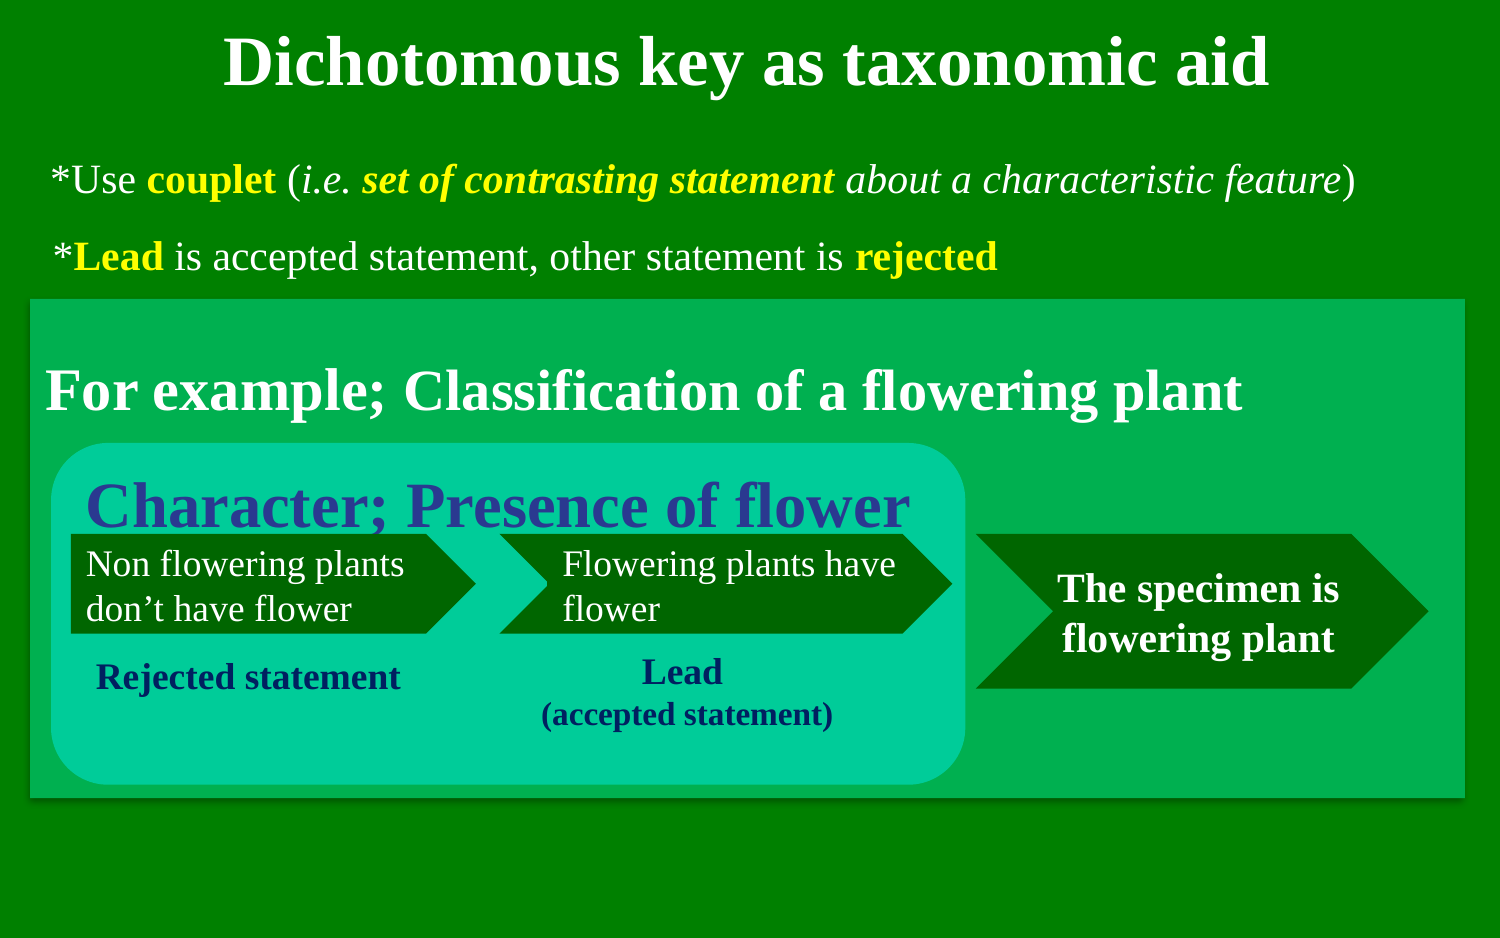

Dichotomous key as taxonomic aid
*Use couplet (i.e. set of contrasting statement about a characteristic feature)
*Lead is accepted statement, other statement is rejected
For example; Classification of a flowering plant
Character; Presence of flower

Non flowering plants don’t have flower

Flowering plants have flower

The specimen is flowering plant
Rejected statement
Lead
(accepted statement)